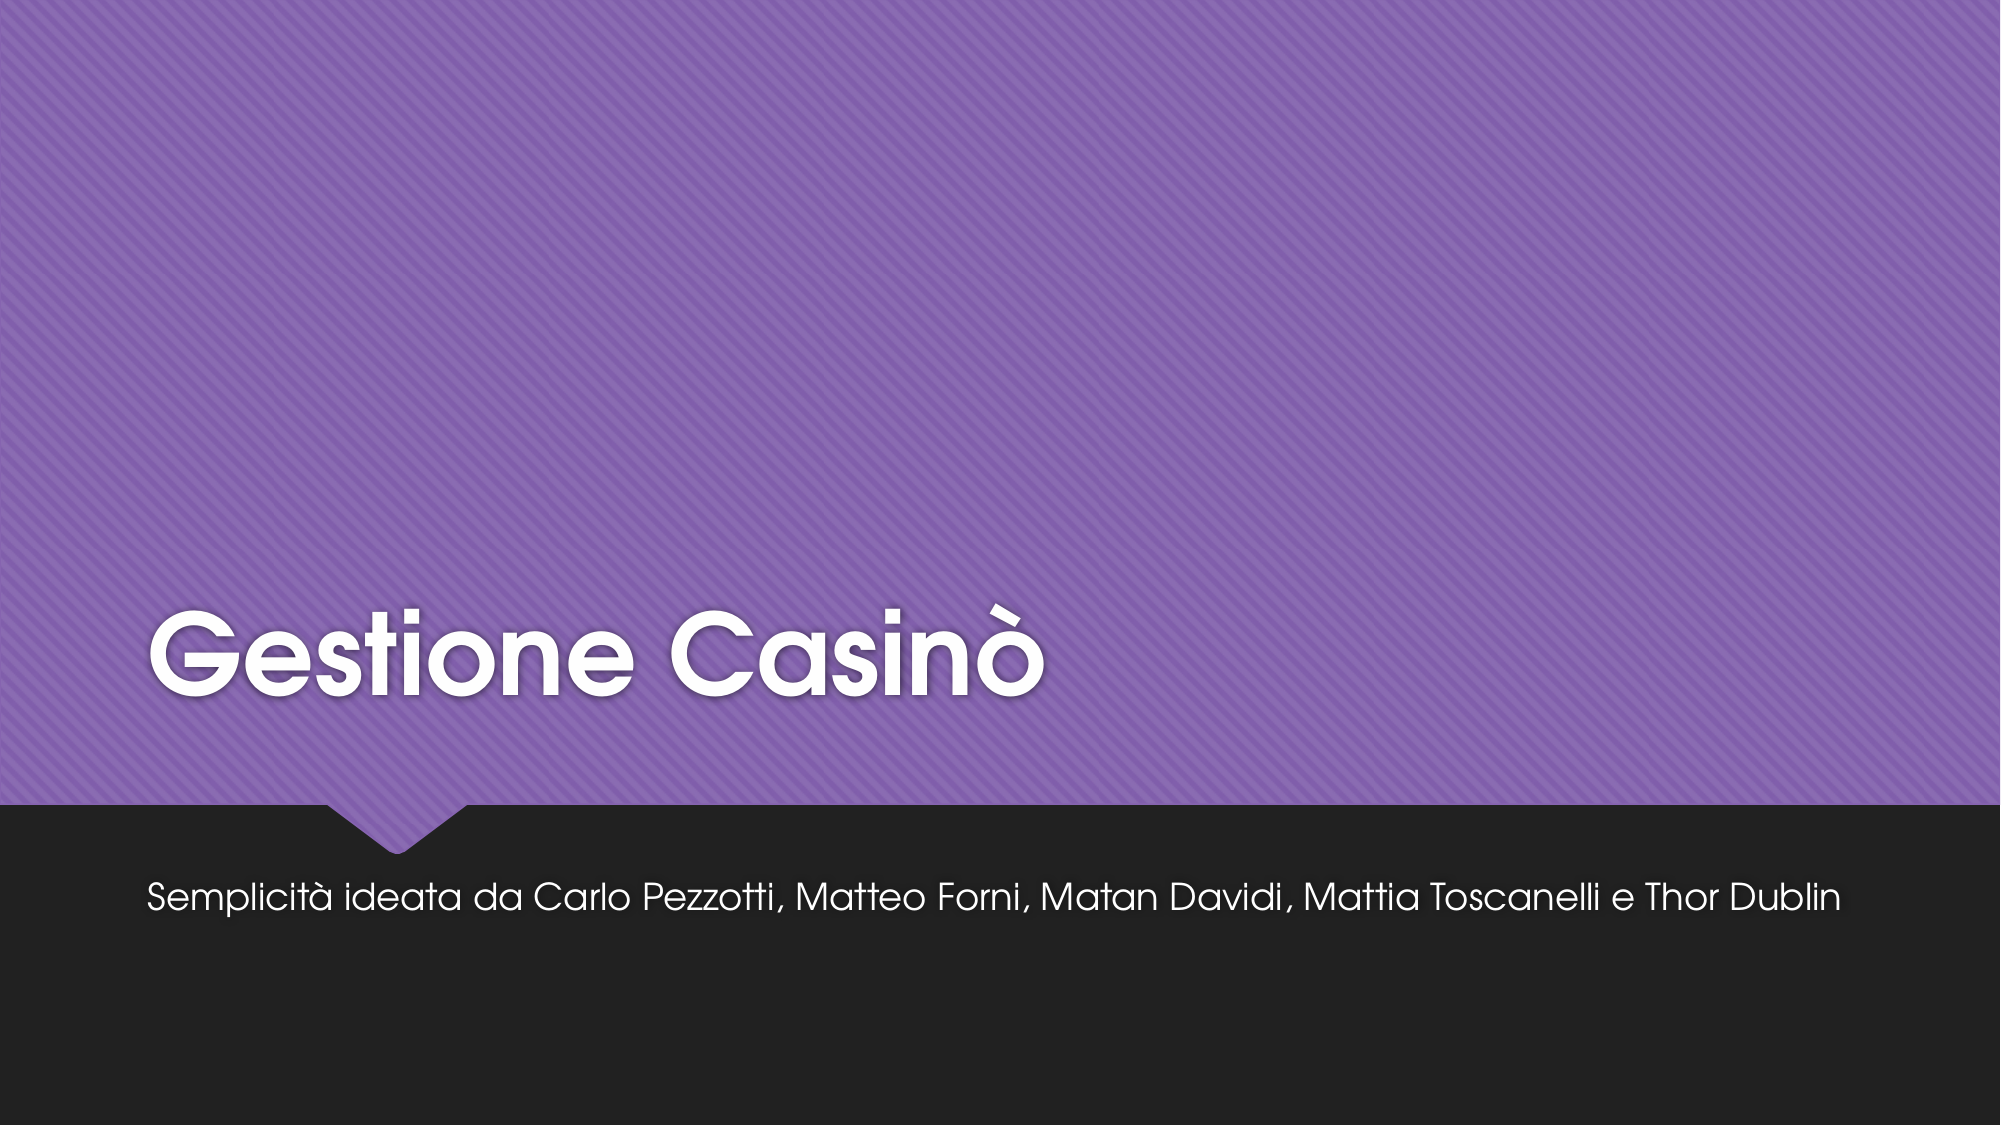

# Gestione Casinò
Semplicità ideata da Carlo Pezzotti, Matteo Forni, Matan Davidi, Mattia Toscanelli e Thor Dublin